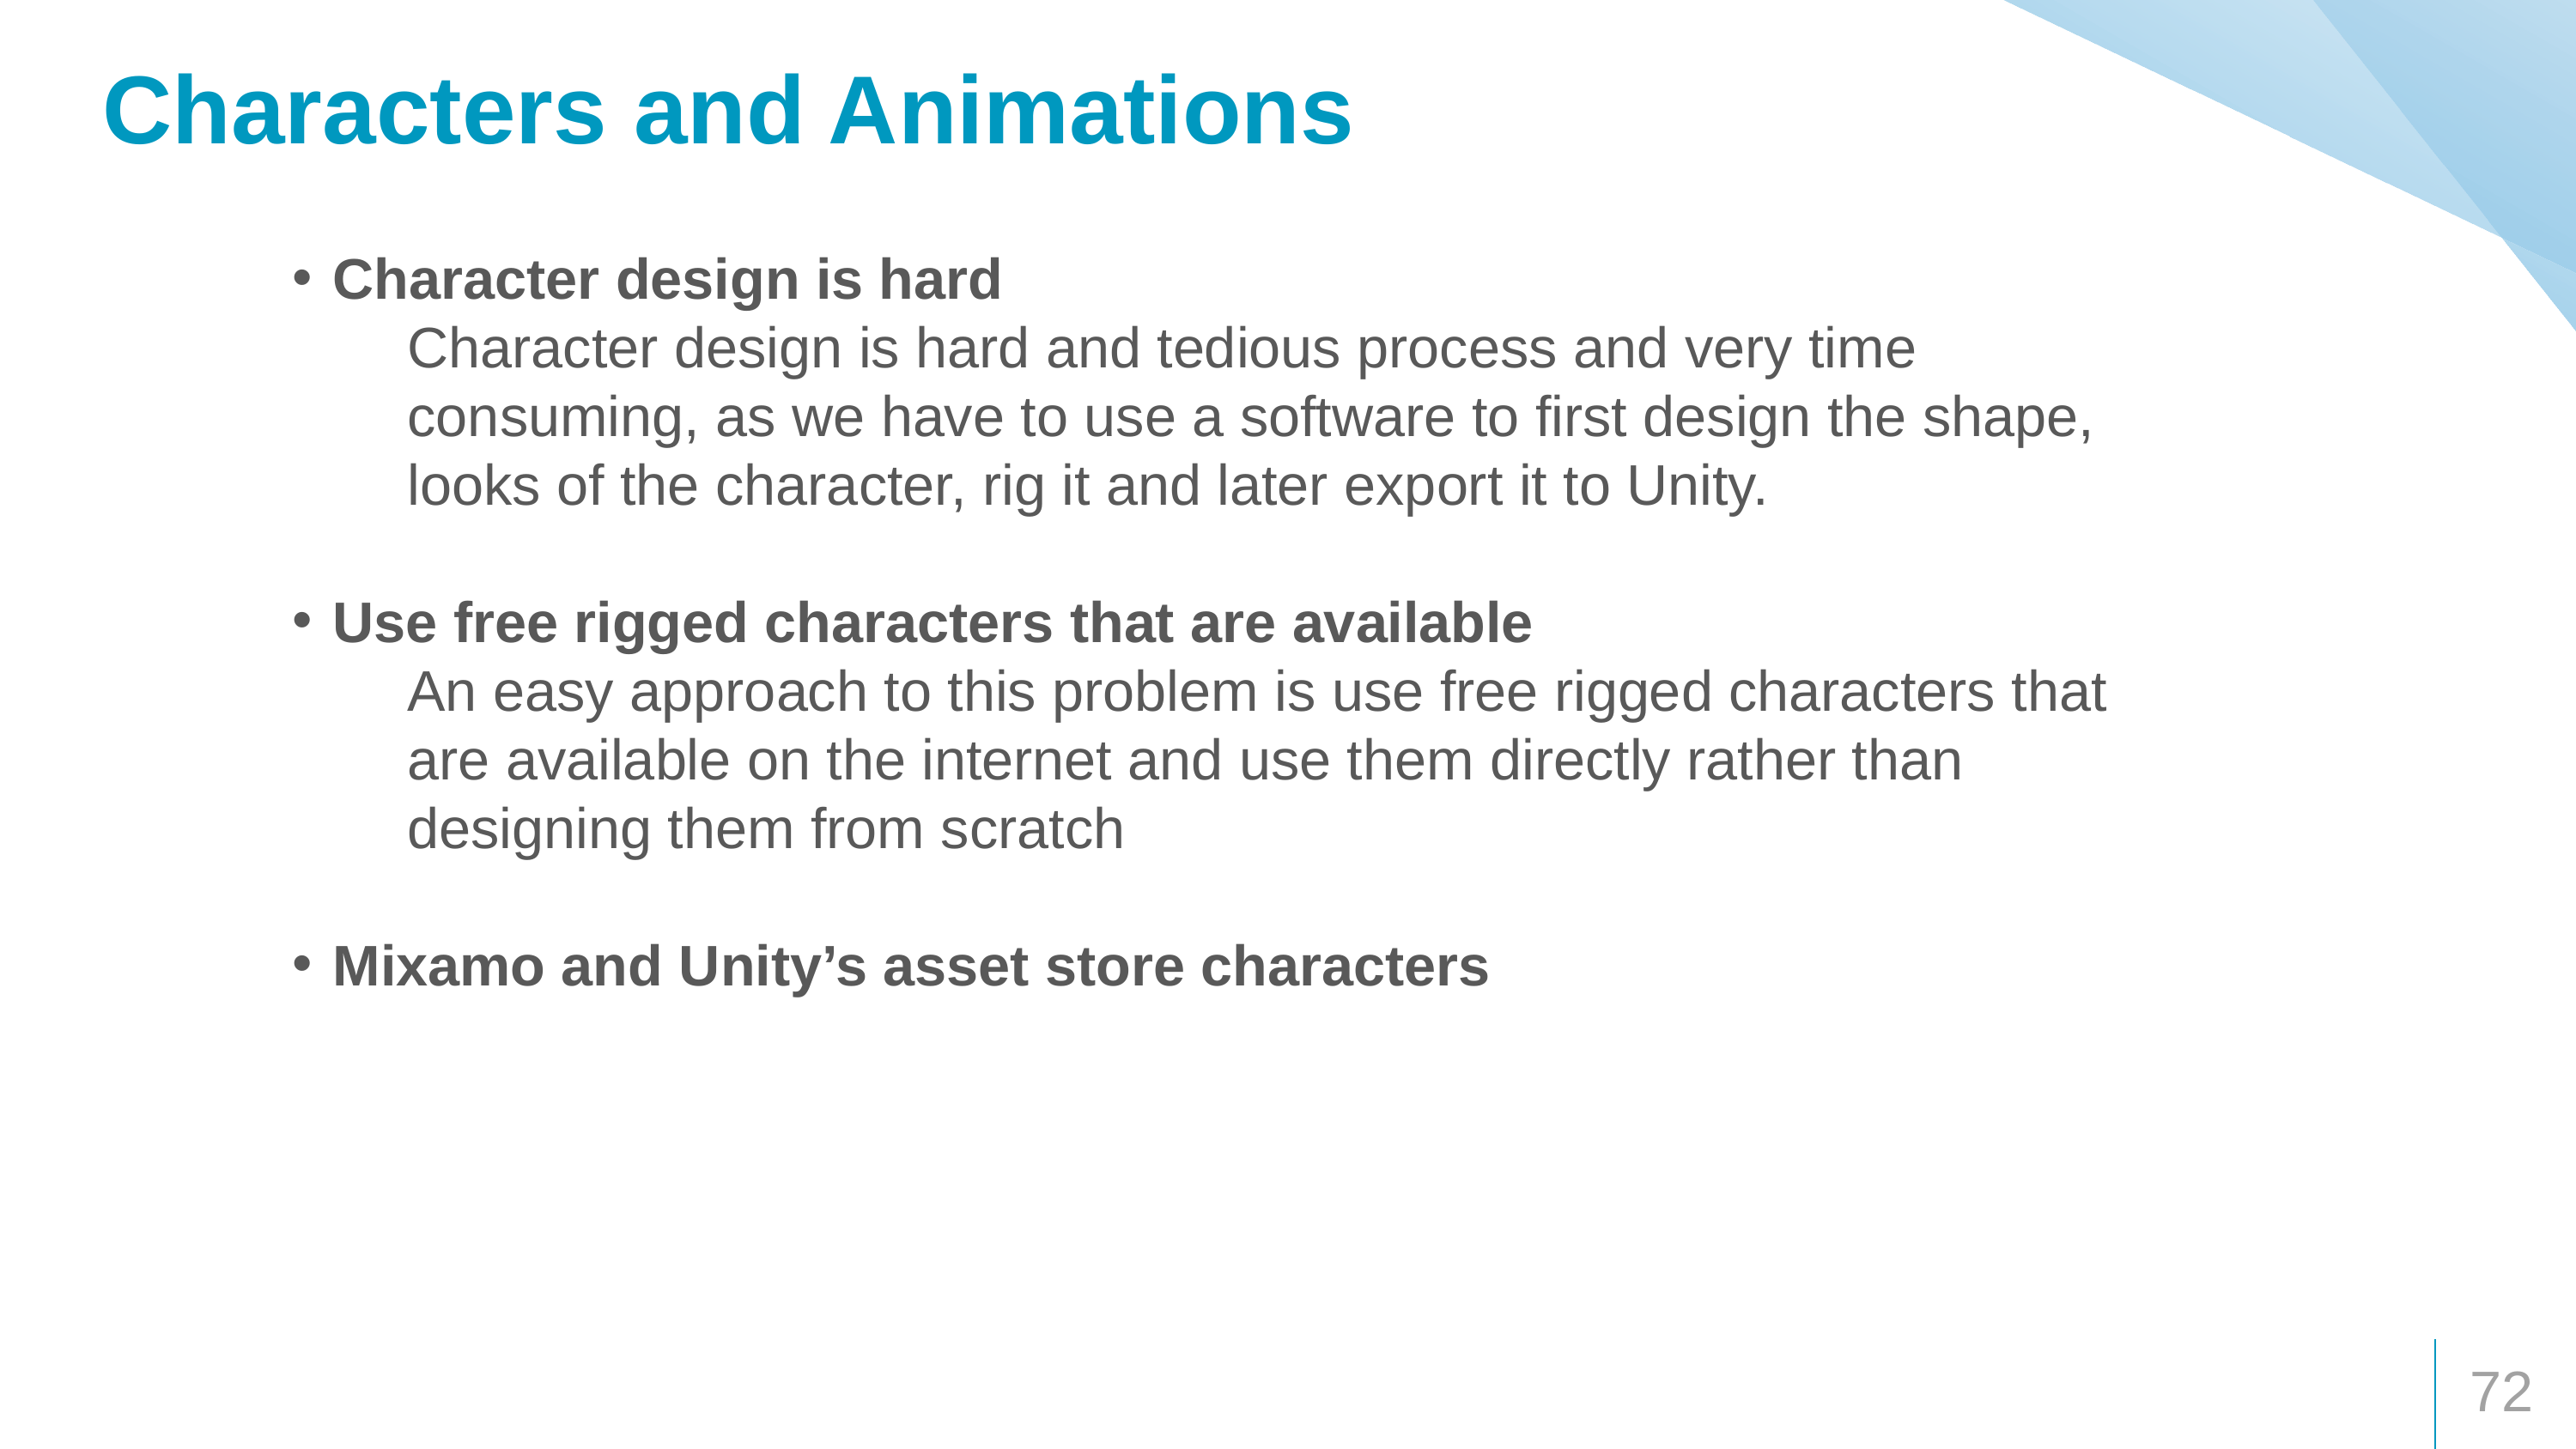

Characters and Animations

Character design is hard
Character design is hard and tedious process and very time consuming, as we have to use a software to first design the shape, looks of the character, rig it and later export it to Unity.

Use free rigged characters that are available
An easy approach to this problem is use free rigged characters that are available on the internet and use them directly rather than designing them from scratch

Mixamo and Unity’s asset store characters

72